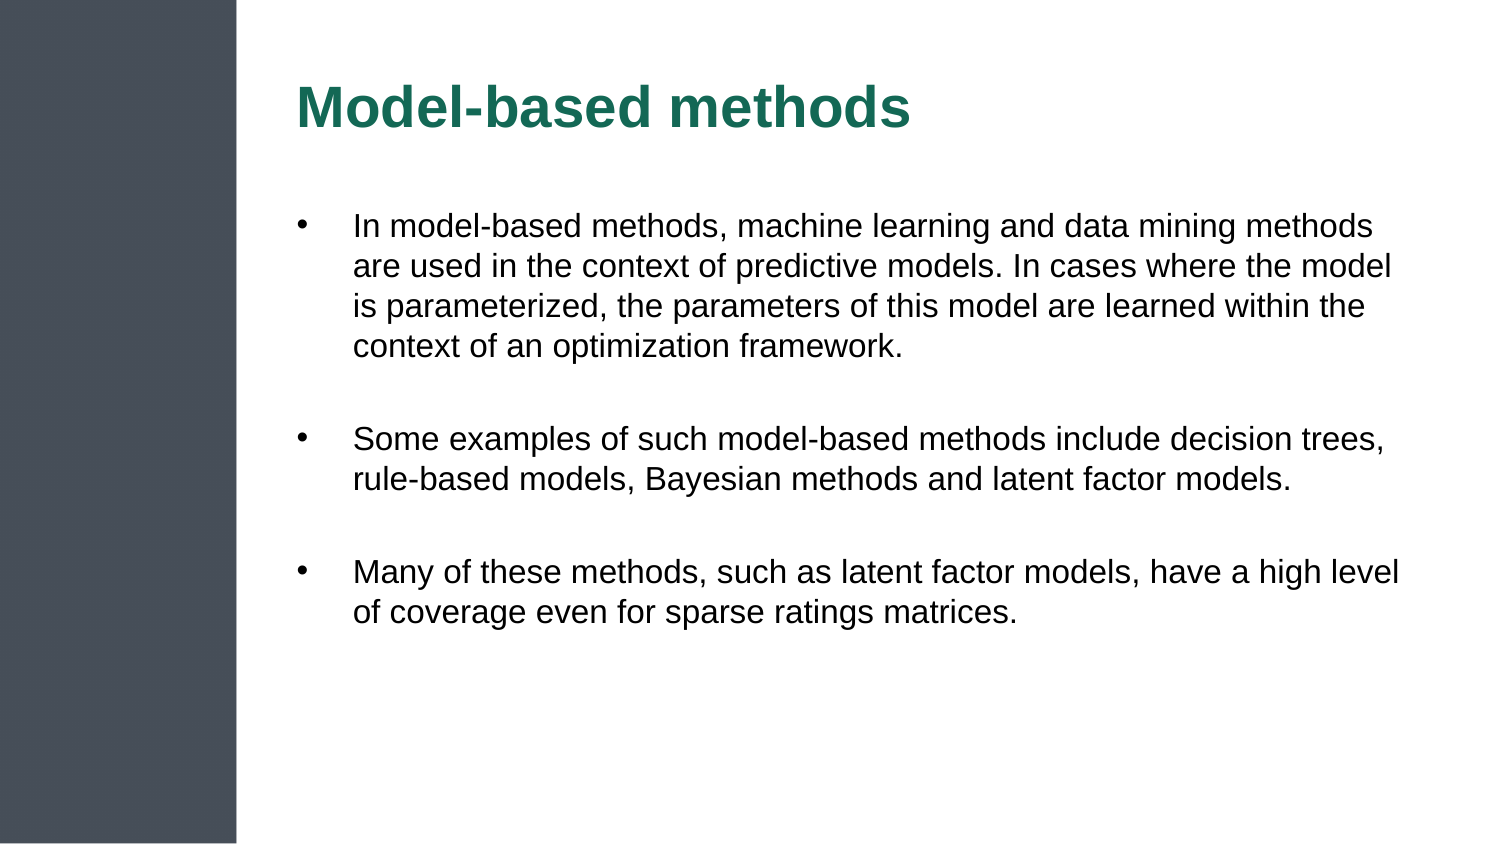

# Model-based methods
In model-based methods, machine learning and data mining methods are used in the context of predictive models. In cases where the model is parameterized, the parameters of this model are learned within the context of an optimization framework.

Some examples of such model-based methods include decision trees, rule-based models, Bayesian methods and latent factor models.

Many of these methods, such as latent factor models, have a high level of coverage even for sparse ratings matrices.